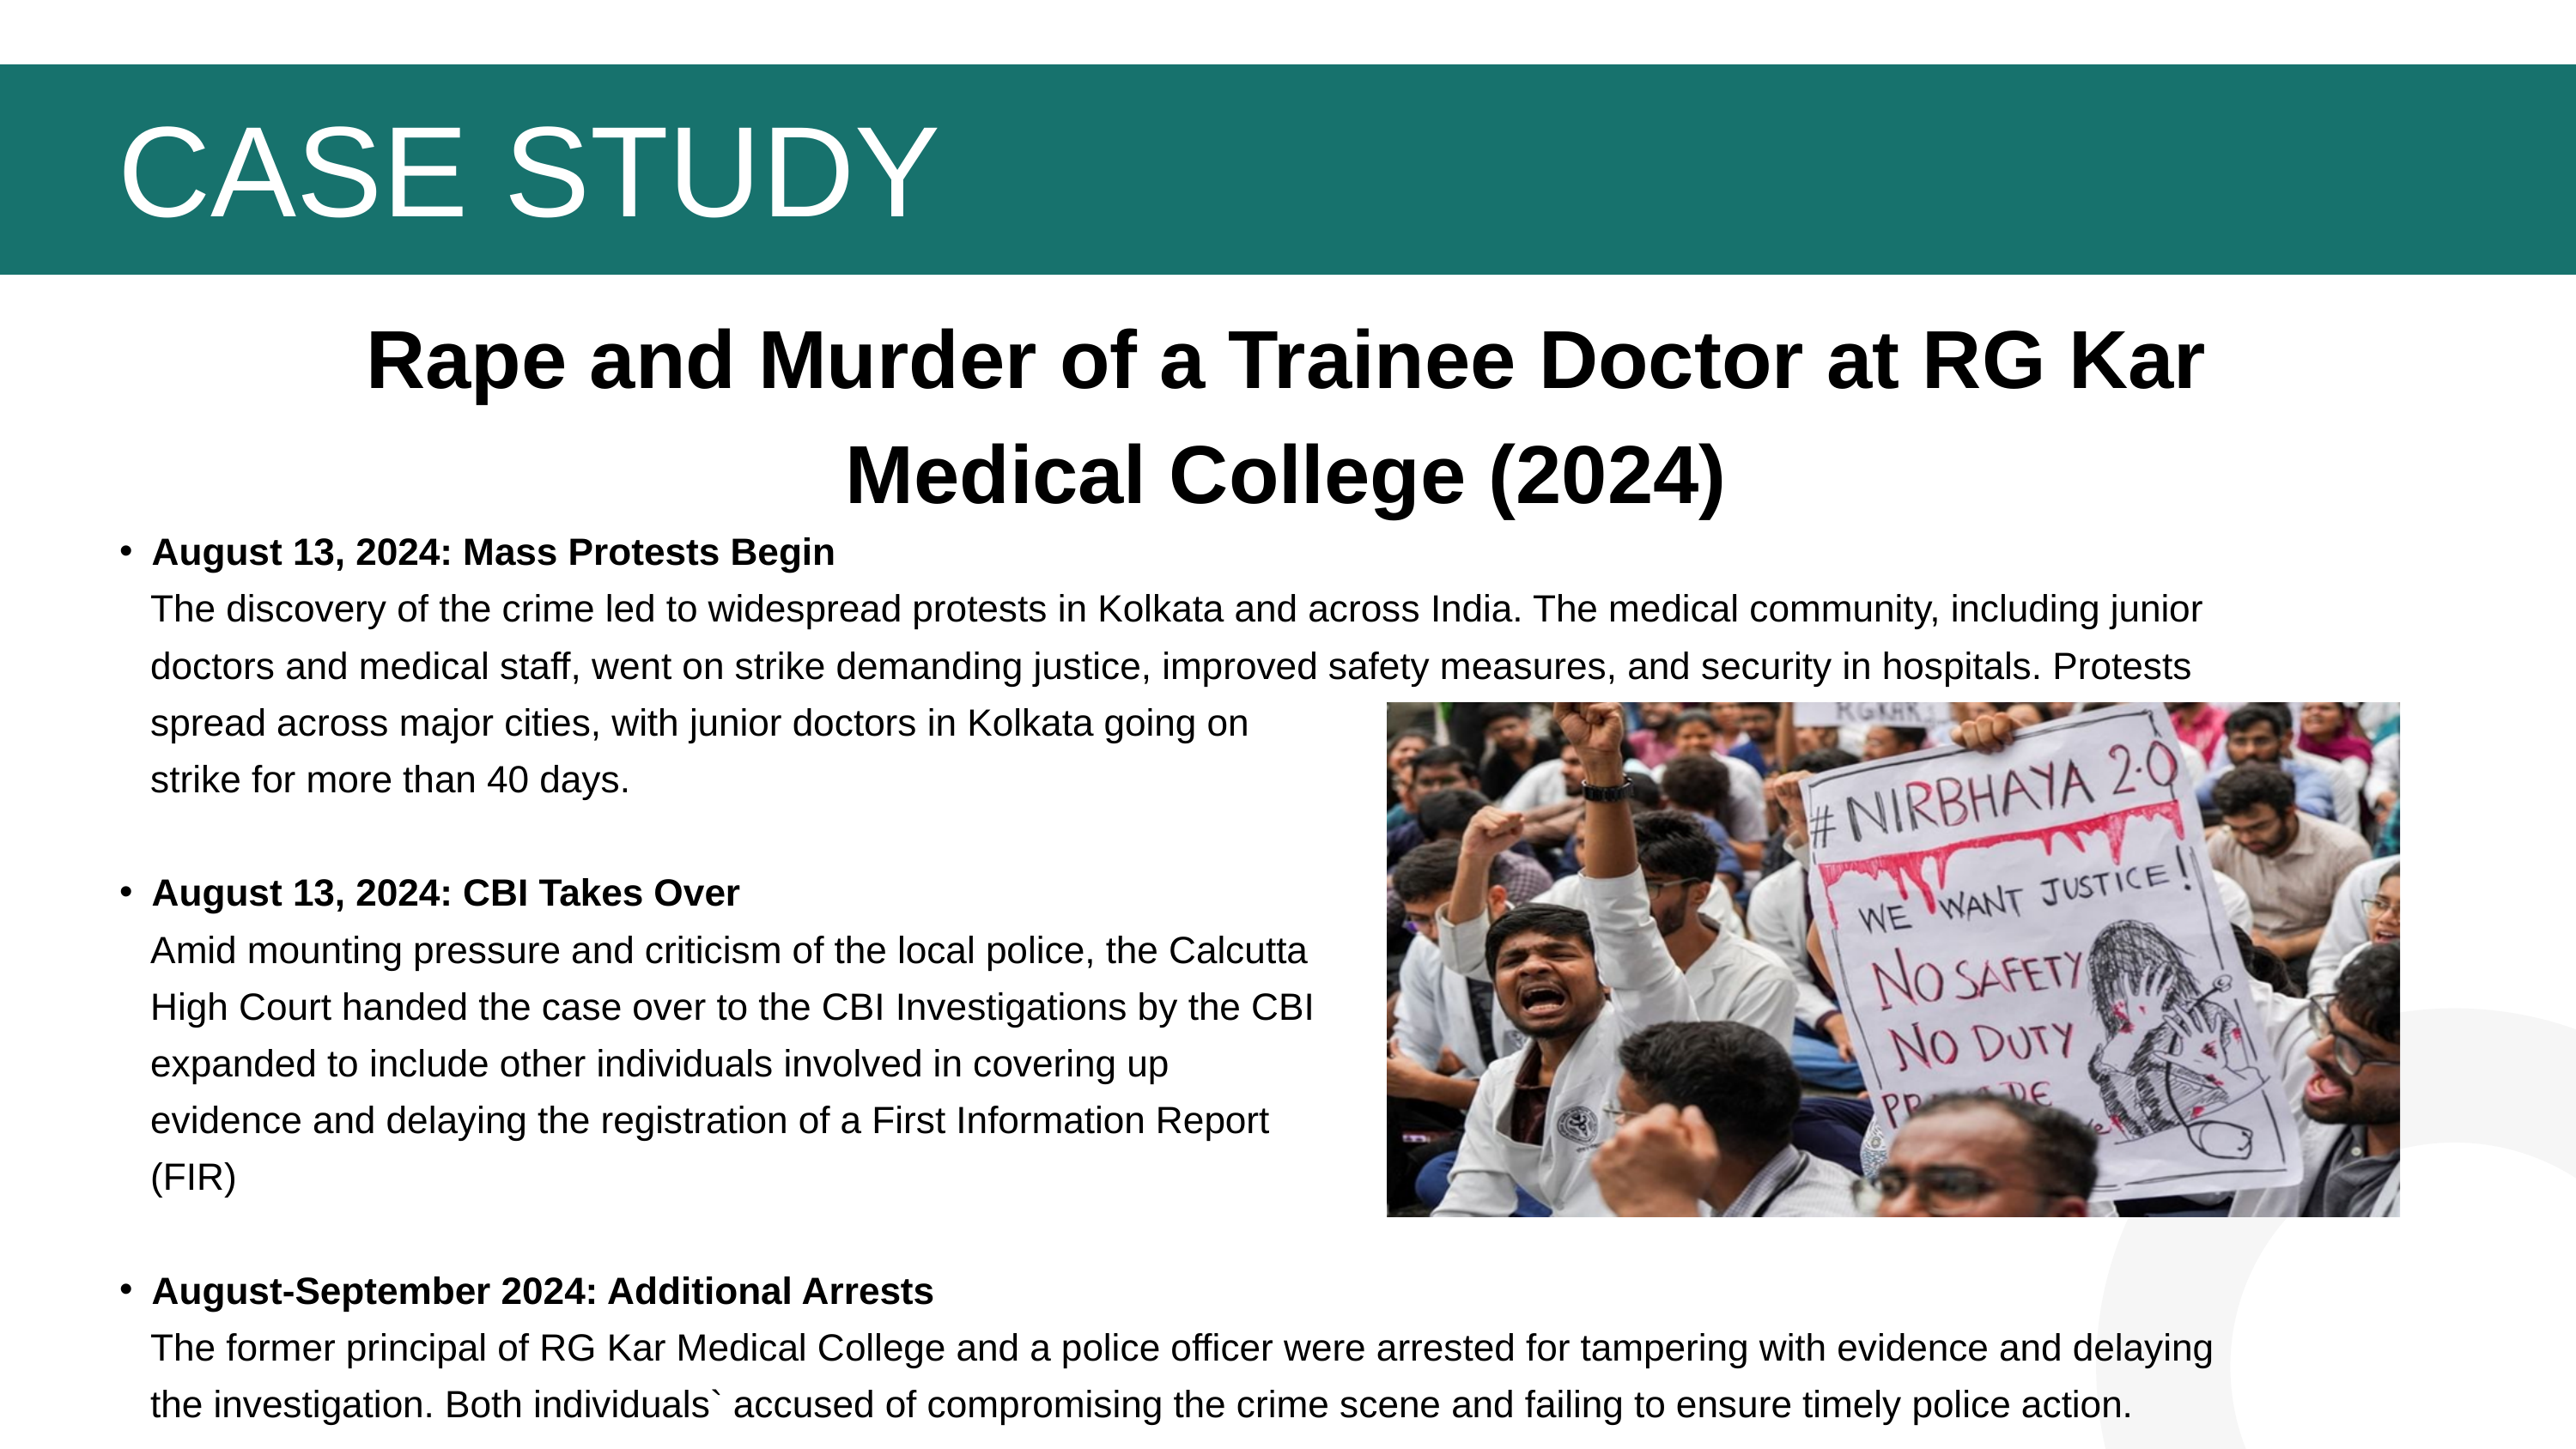

CASE STUDY
 Rape and Murder of a Trainee Doctor at RG Kar
Medical College (2024)

August 13, 2024: Mass Protests Begin
      The discovery of the crime led to widespread protests in Kolkata and across India. The medical community, including junior
      doctors and medical staff, went on strike demanding justice, improved safety measures, and security in hospitals. Protests
      spread across major cities, with junior doctors in Kolkata going on
      strike for more than 40 days.

August 13, 2024: CBI Takes Over
      Amid mounting pressure and criticism of the local police, the Calcutta
      High Court handed the case over to the CBI Investigations by the CBI
      expanded to include other individuals involved in covering up
      evidence and delaying the registration of a First Information Report
      (FIR)

August-September 2024: Additional Arrests
      The former principal of RG Kar Medical College and a police officer were arrested for tampering with evidence and delaying
      the investigation. Both individuals` accused of compromising the crime scene and failing to ensure timely police action.